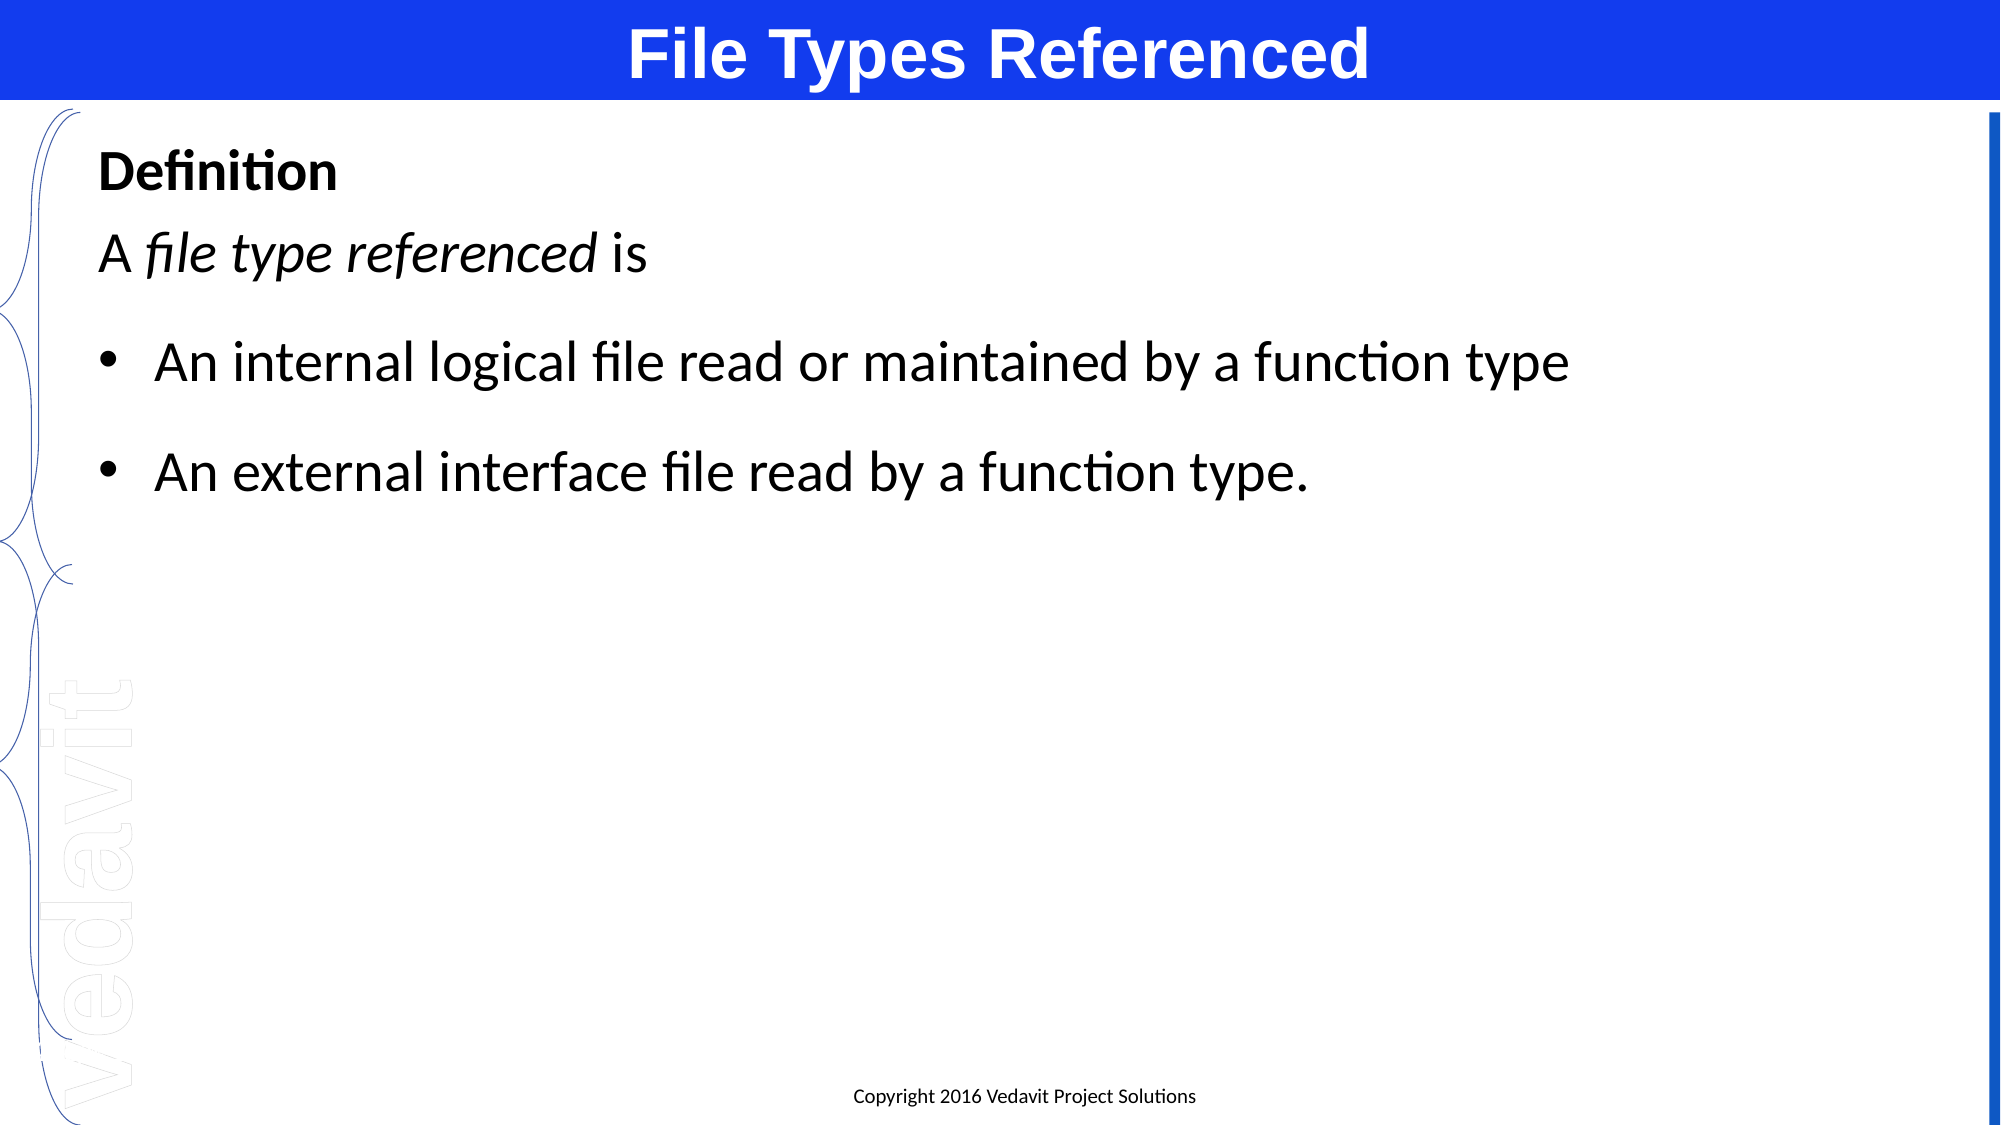

# File Types Referenced

Definition
A file type referenced is
An internal logical file read or maintained by a function type
An external interface file read by a function type.
04-Apr-16
Slide #